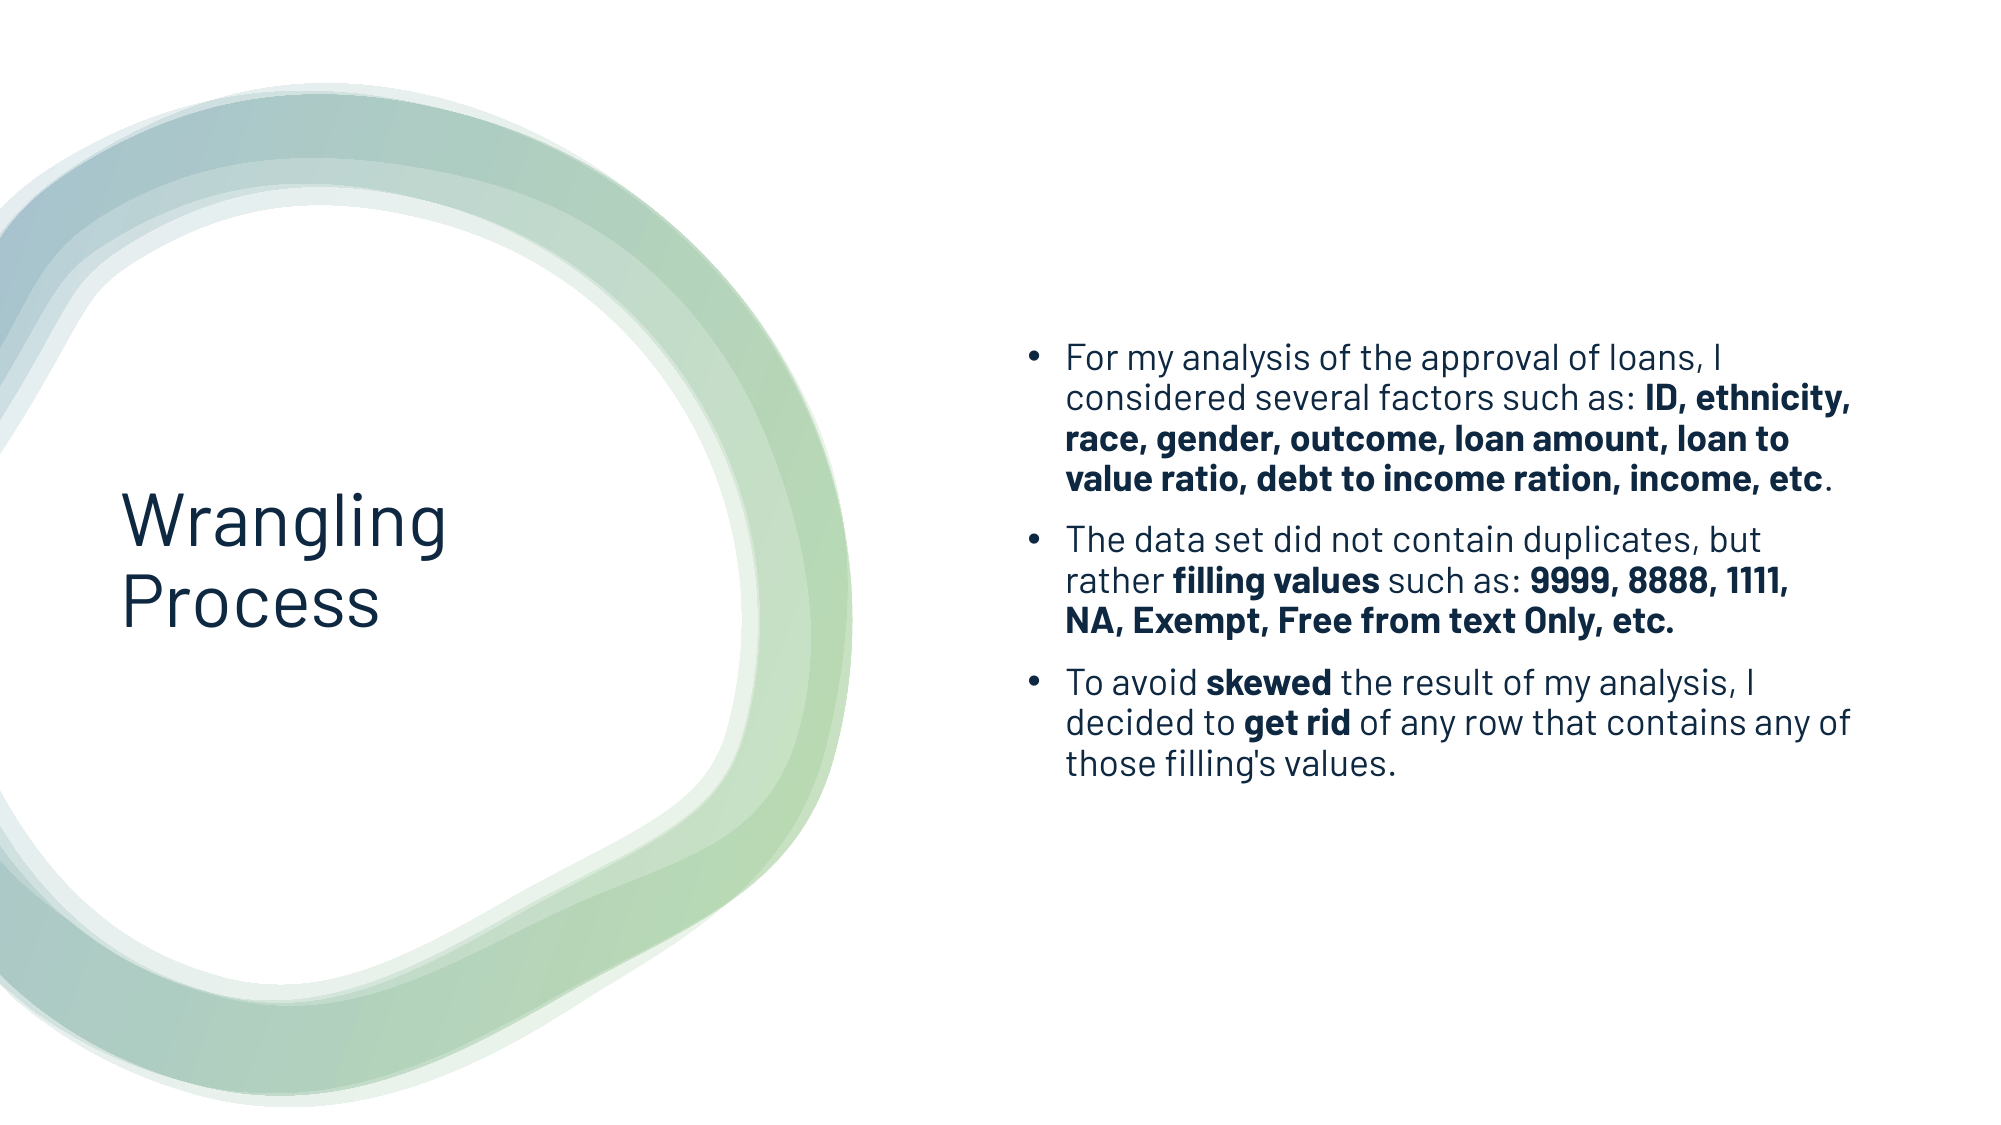

For my analysis of the approval of loans, I considered several factors such as: ID, ethnicity, race, gender, outcome, loan amount, loan to value ratio, debt to income ration, income, etc.
The data set did not contain duplicates, but rather filling values such as: 9999, 8888, 1111, NA, Exempt, Free from text Only, etc.
To avoid skewed the result of my analysis, I decided to get rid of any row that contains any of those filling's values.
# Wrangling Process